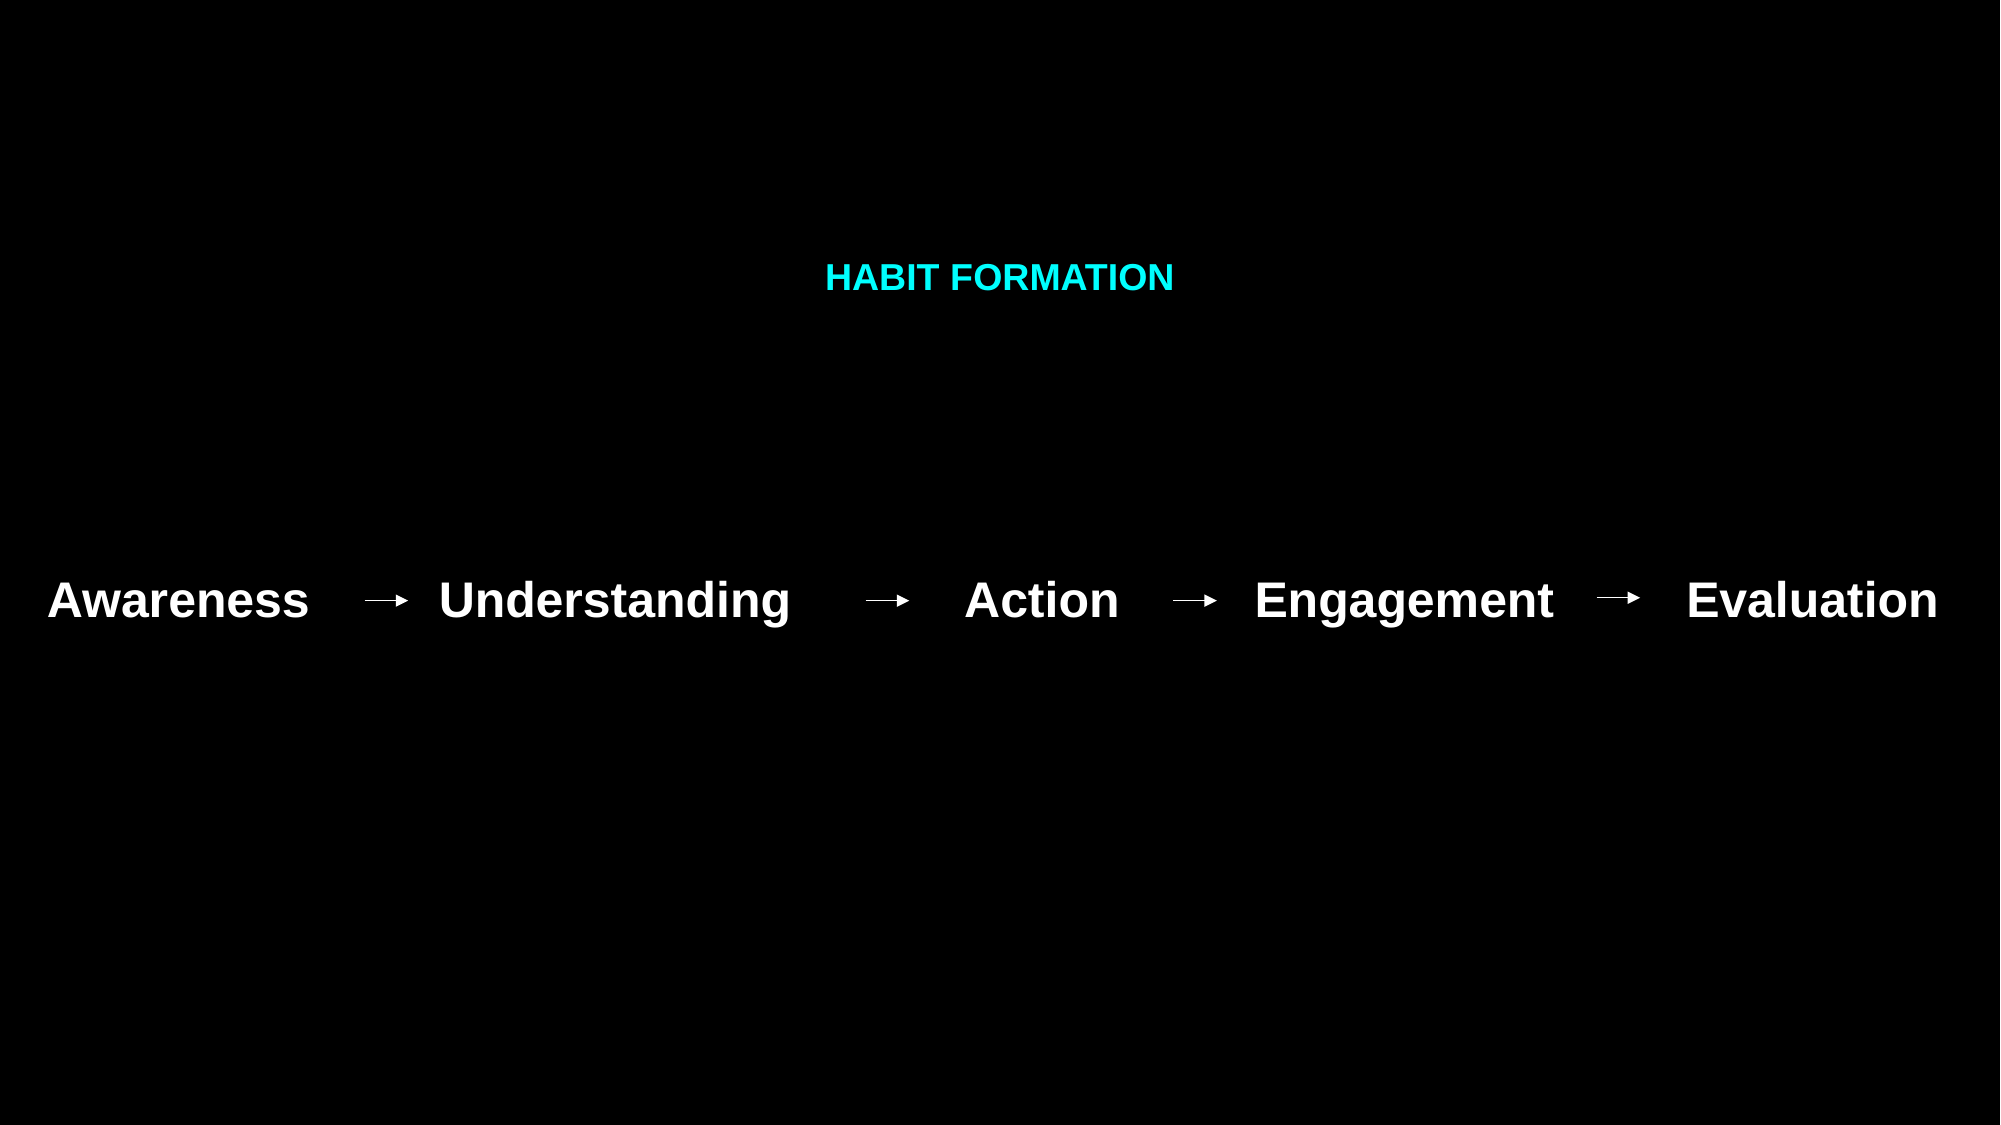

HABIT FORMATION
Evaluation
Awareness
Understanding
Action
Engagement